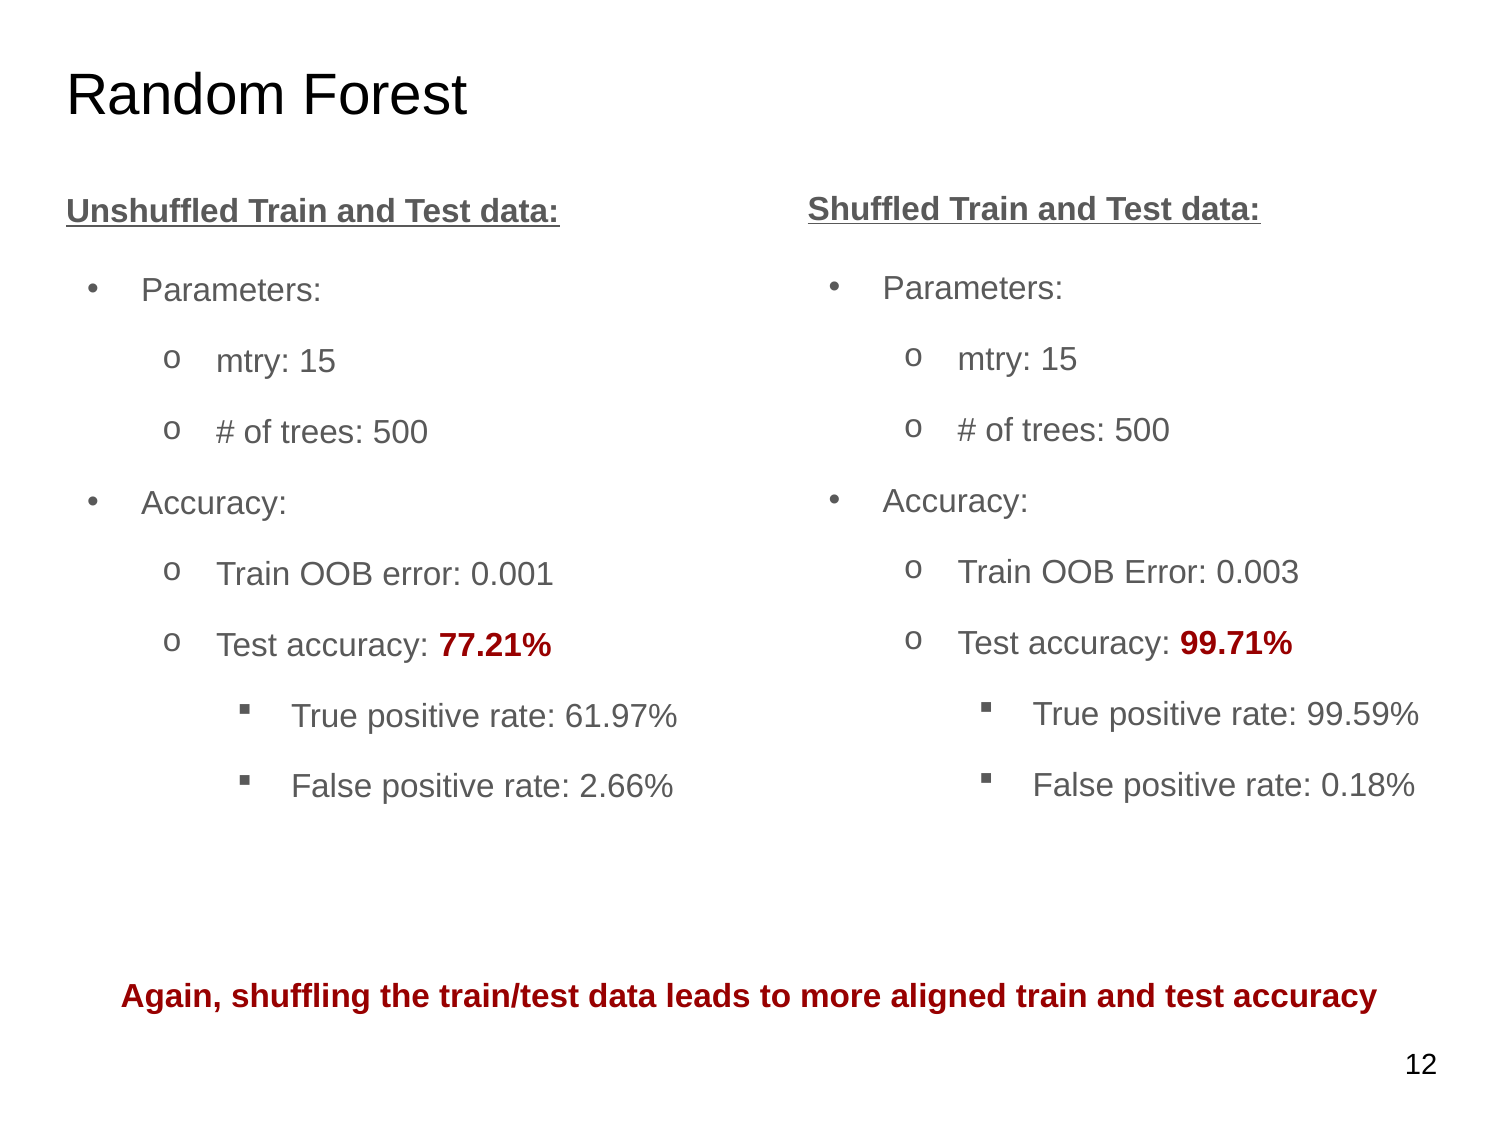

# Random Forest
Shuffled Train and Test data:
Parameters:
mtry: 15
# of trees: 500
Accuracy:
Train OOB Error: 0.003
Test accuracy: 99.71%
True positive rate: 99.59%
False positive rate: 0.18%
Unshuffled Train and Test data:
Parameters:
mtry: 15
# of trees: 500
Accuracy:
Train OOB error: 0.001
Test accuracy: 77.21%
True positive rate: 61.97%
False positive rate: 2.66%
Again, shuffling the train/test data leads to more aligned train and test accuracy
12